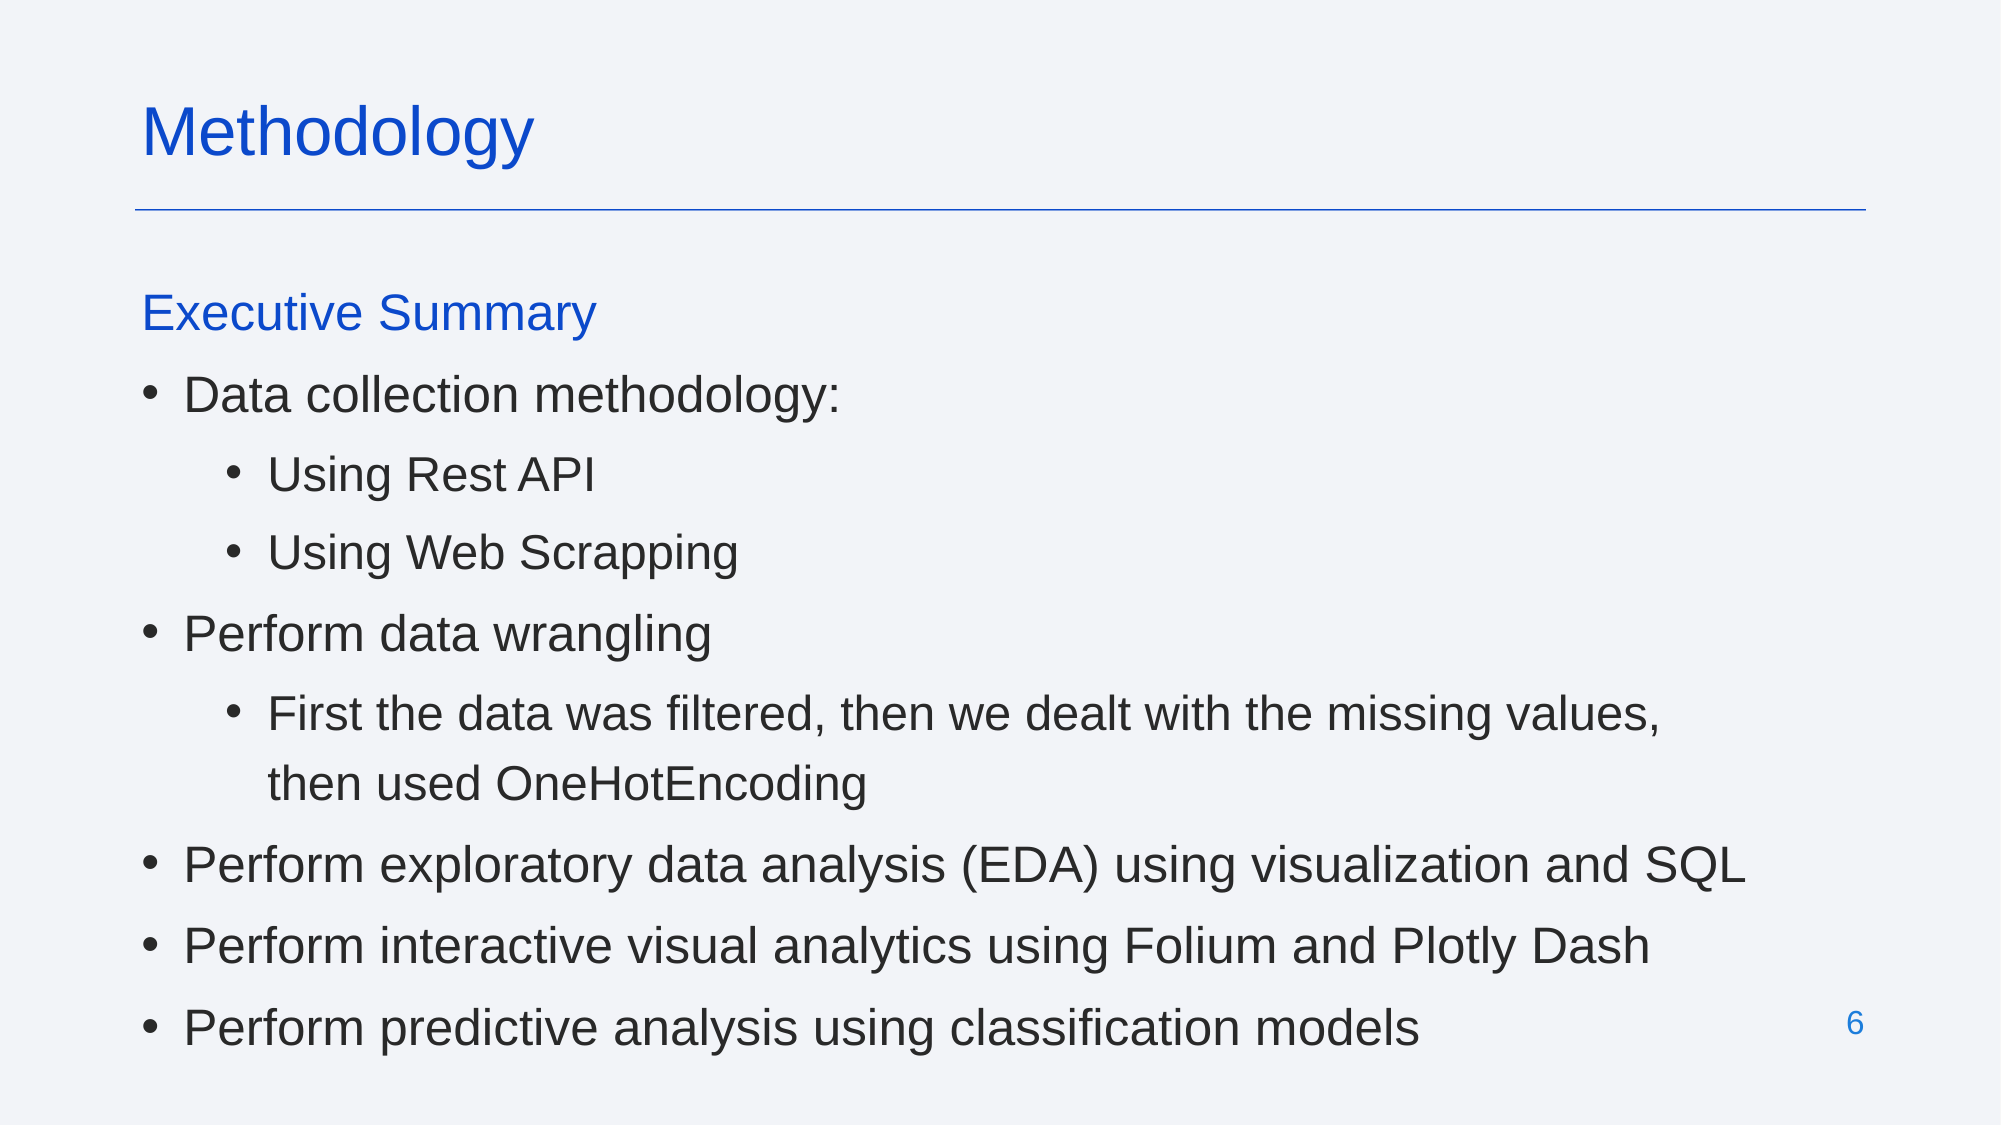

Methodology
Executive Summary
Data collection methodology:
Using Rest API
Using Web Scrapping
Perform data wrangling
First the data was filtered, then we dealt with the missing values, then used OneHotEncoding
Perform exploratory data analysis (EDA) using visualization and SQL
Perform interactive visual analytics using Folium and Plotly Dash
Perform predictive analysis using classification models

6